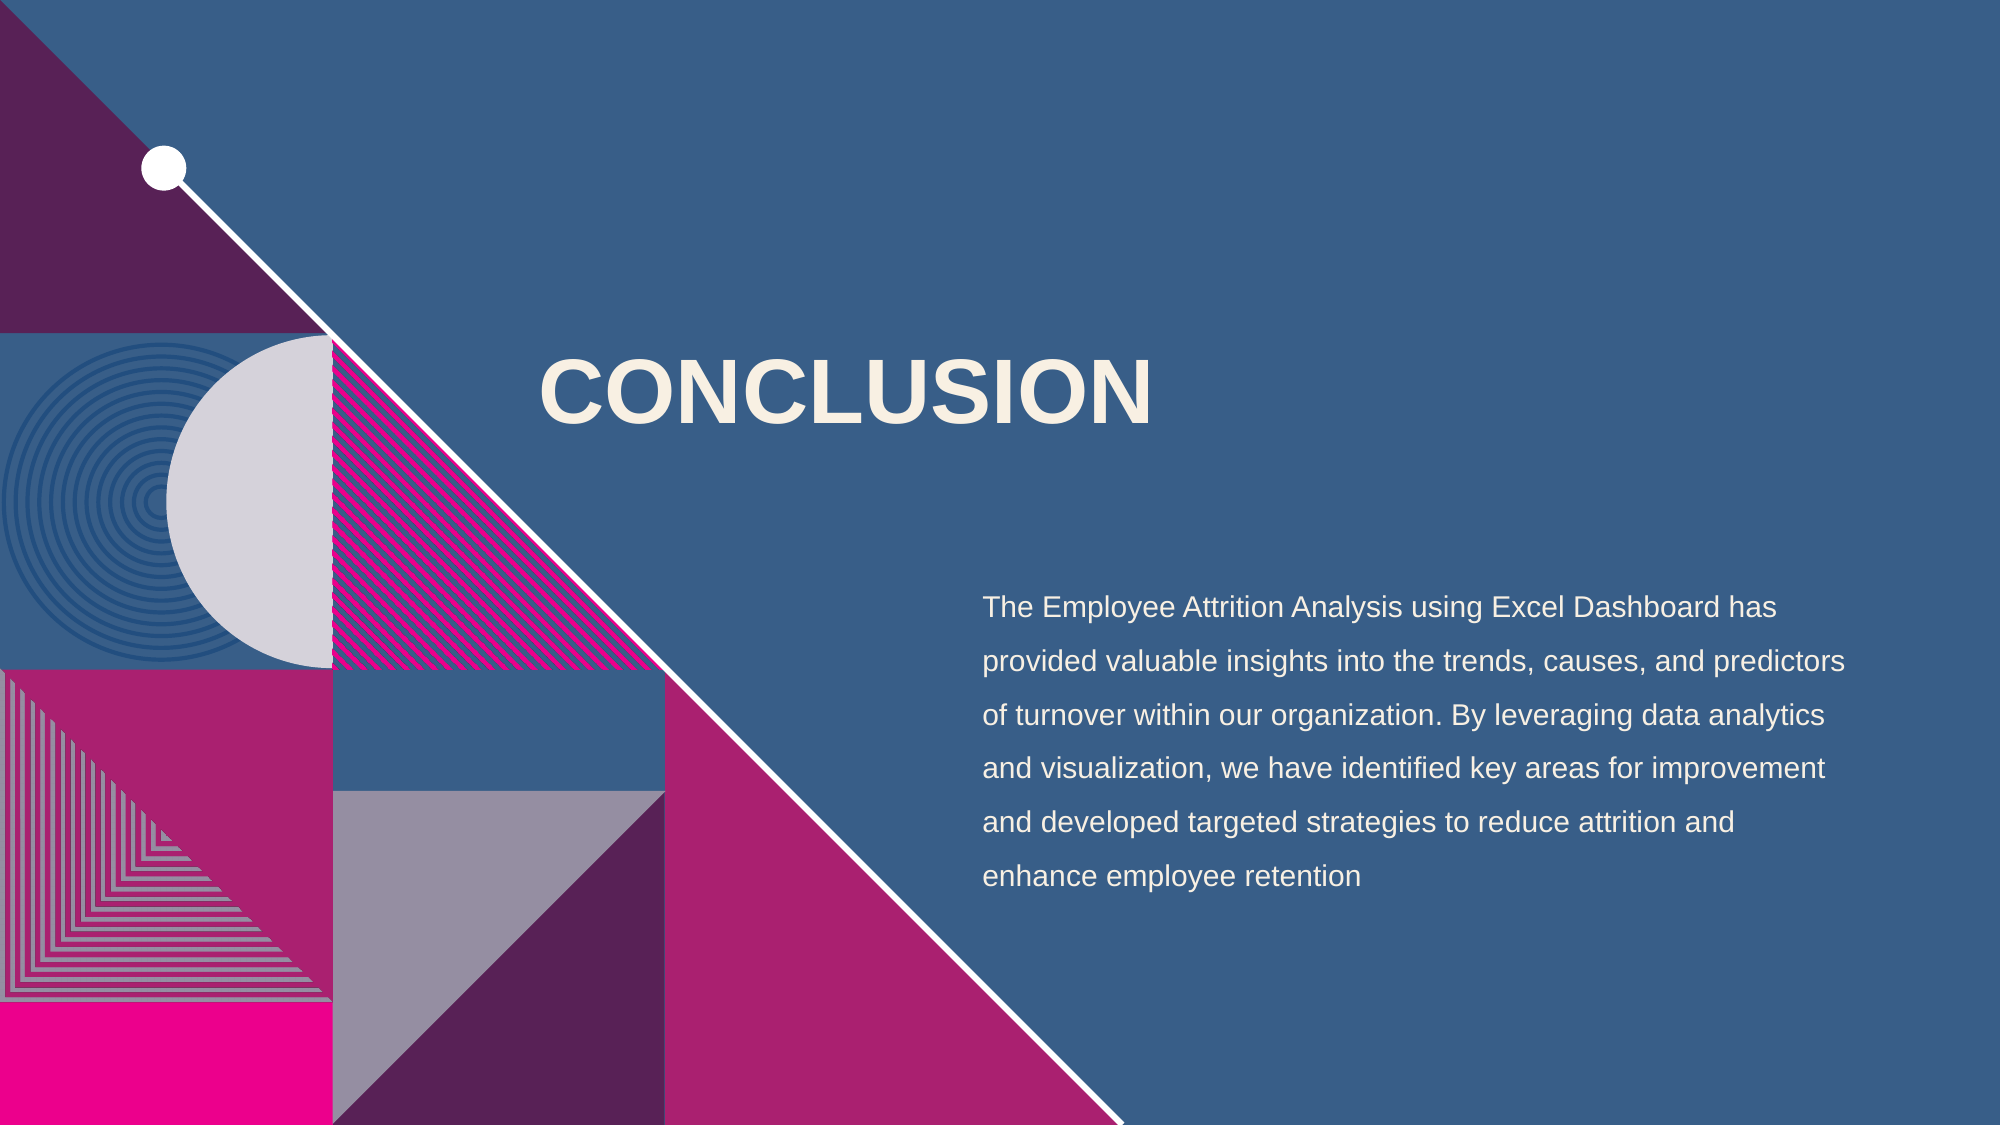

# conclusion
The Employee Attrition Analysis using Excel Dashboard has provided valuable insights into the trends, causes, and predictors of turnover within our organization. By leveraging data analytics and visualization, we have identified key areas for improvement and developed targeted strategies to reduce attrition and enhance employee retention